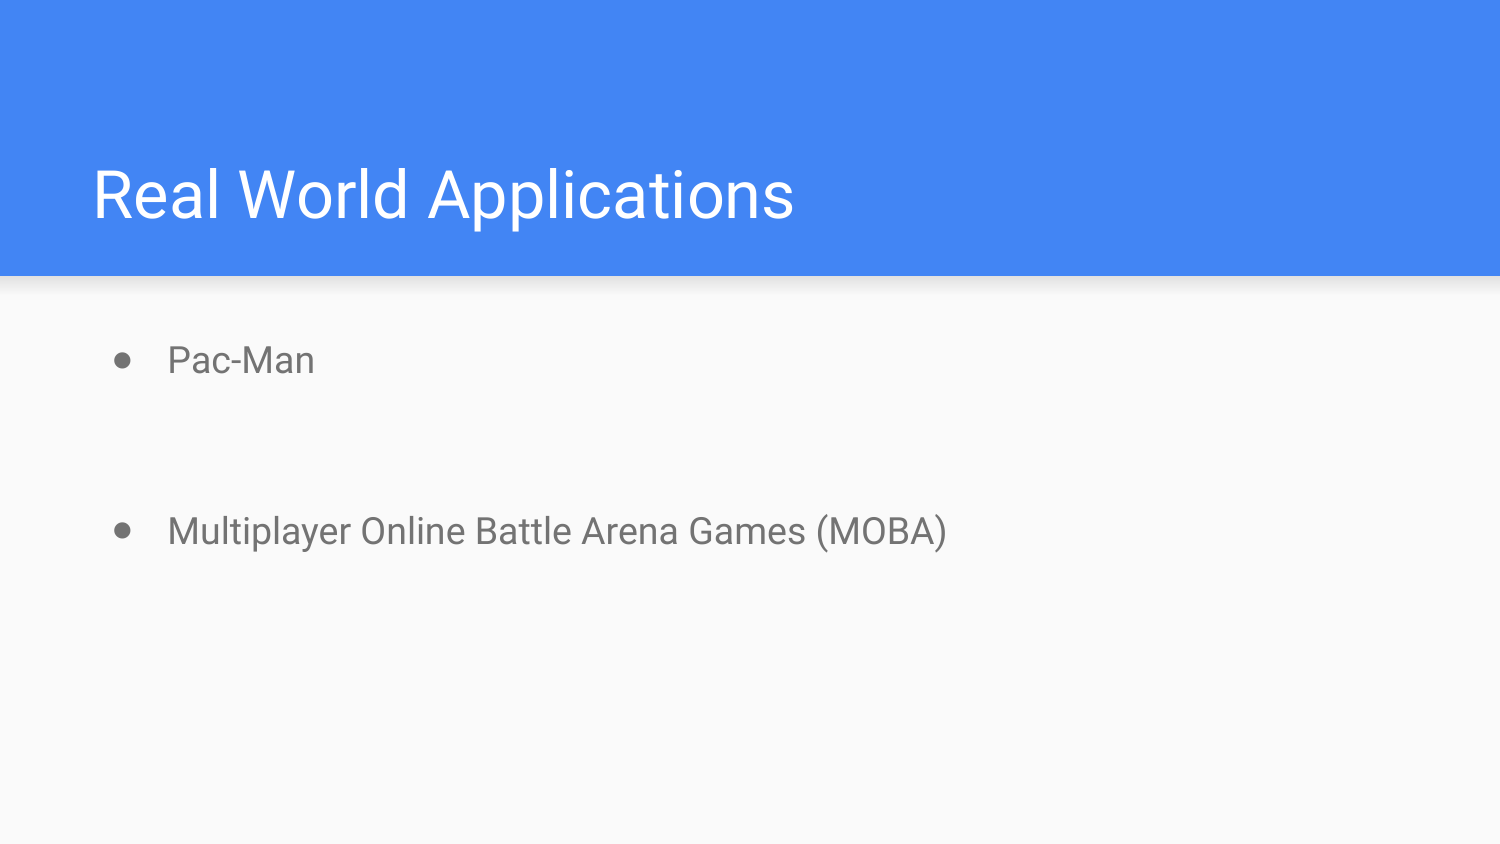

# Real World Applications
Pac-Man

Multiplayer Online Battle Arena Games (MOBA)